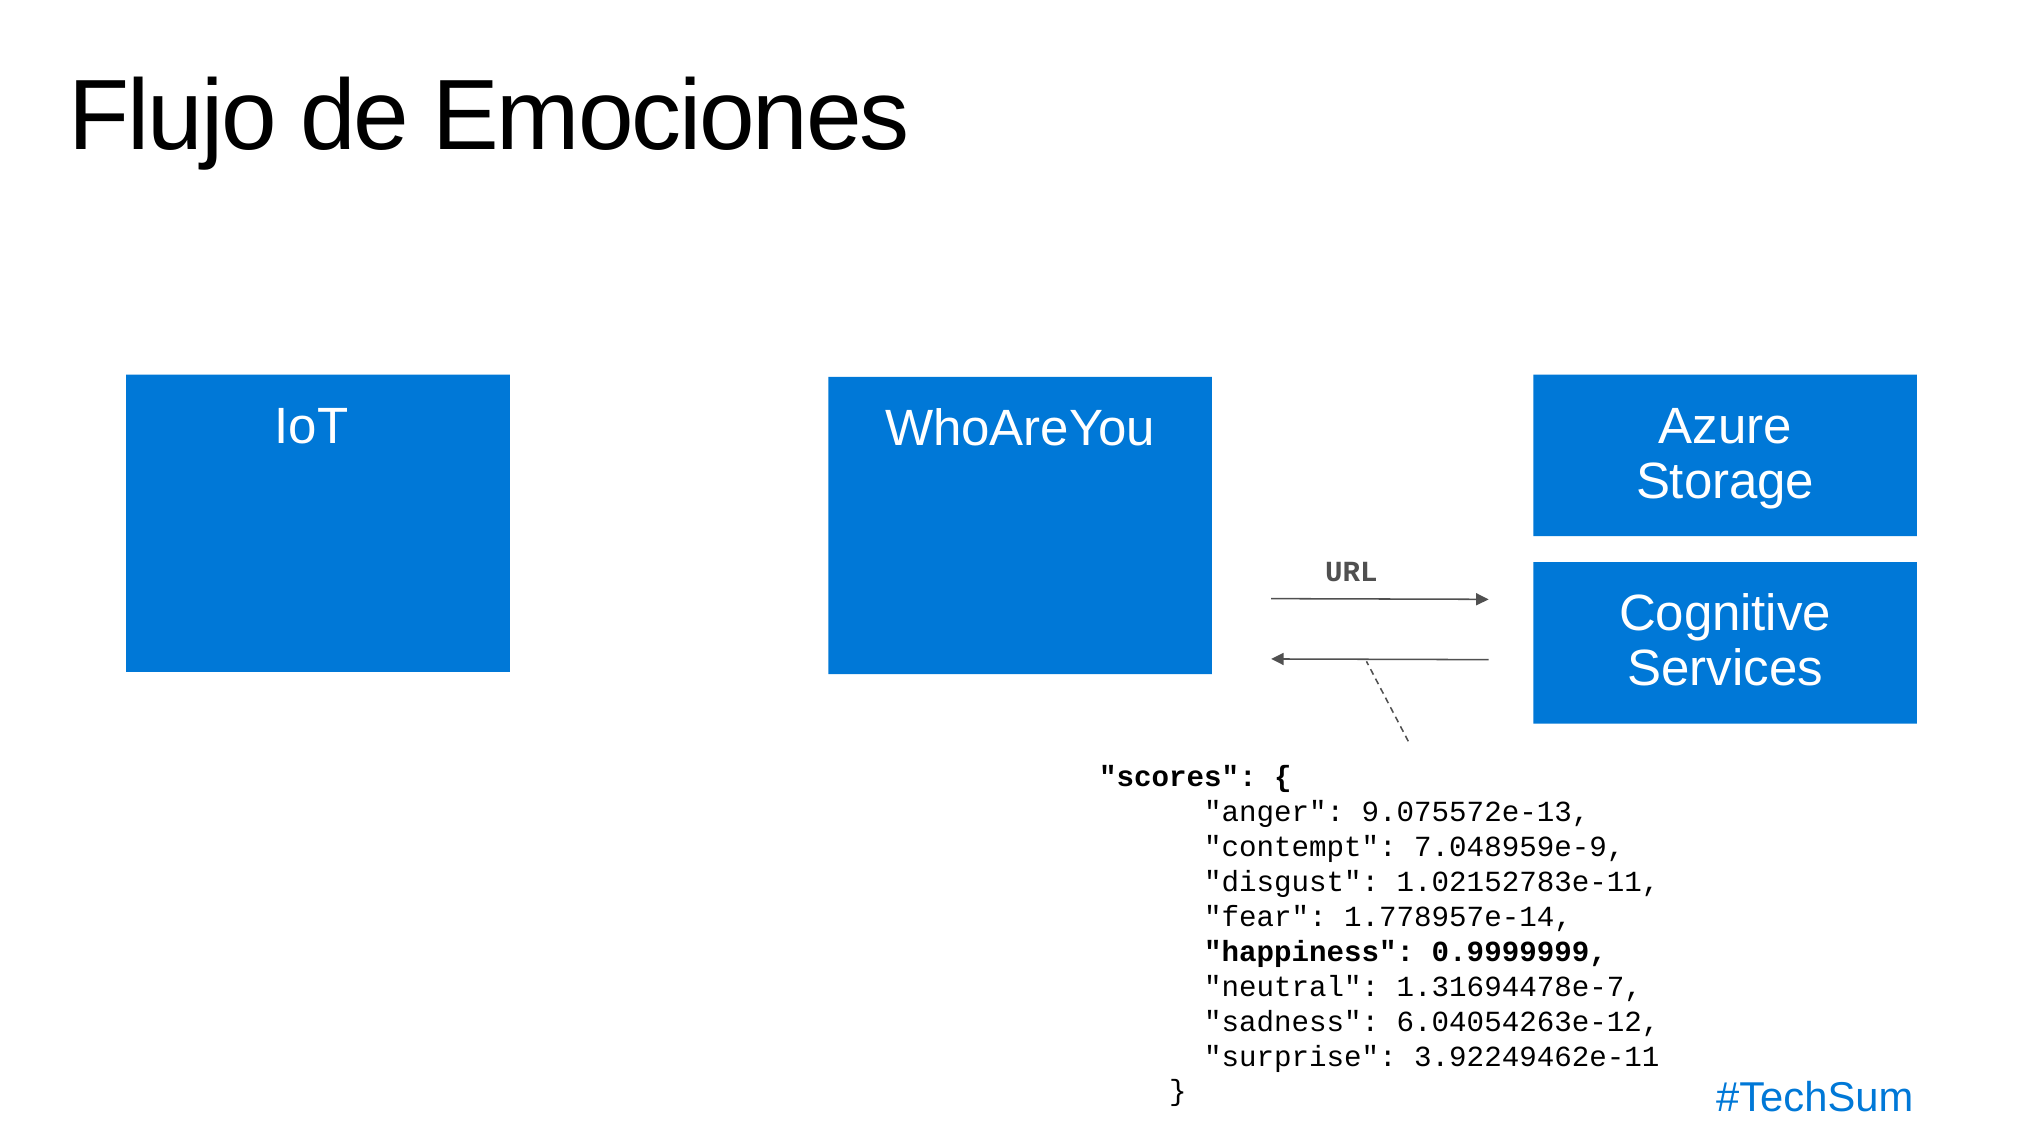

# Flujo de Emociones
IoT
Azure
Storage
WhoAreYou
URL
Cognitive
Services
"scores": {
      "anger": 9.075572e-13,
      "contempt": 7.048959e-9,
      "disgust": 1.02152783e-11,
      "fear": 1.778957e-14,
      "happiness": 0.9999999,
      "neutral": 1.31694478e-7,
      "sadness": 6.04054263e-12,
      "surprise": 3.92249462e-11
    }